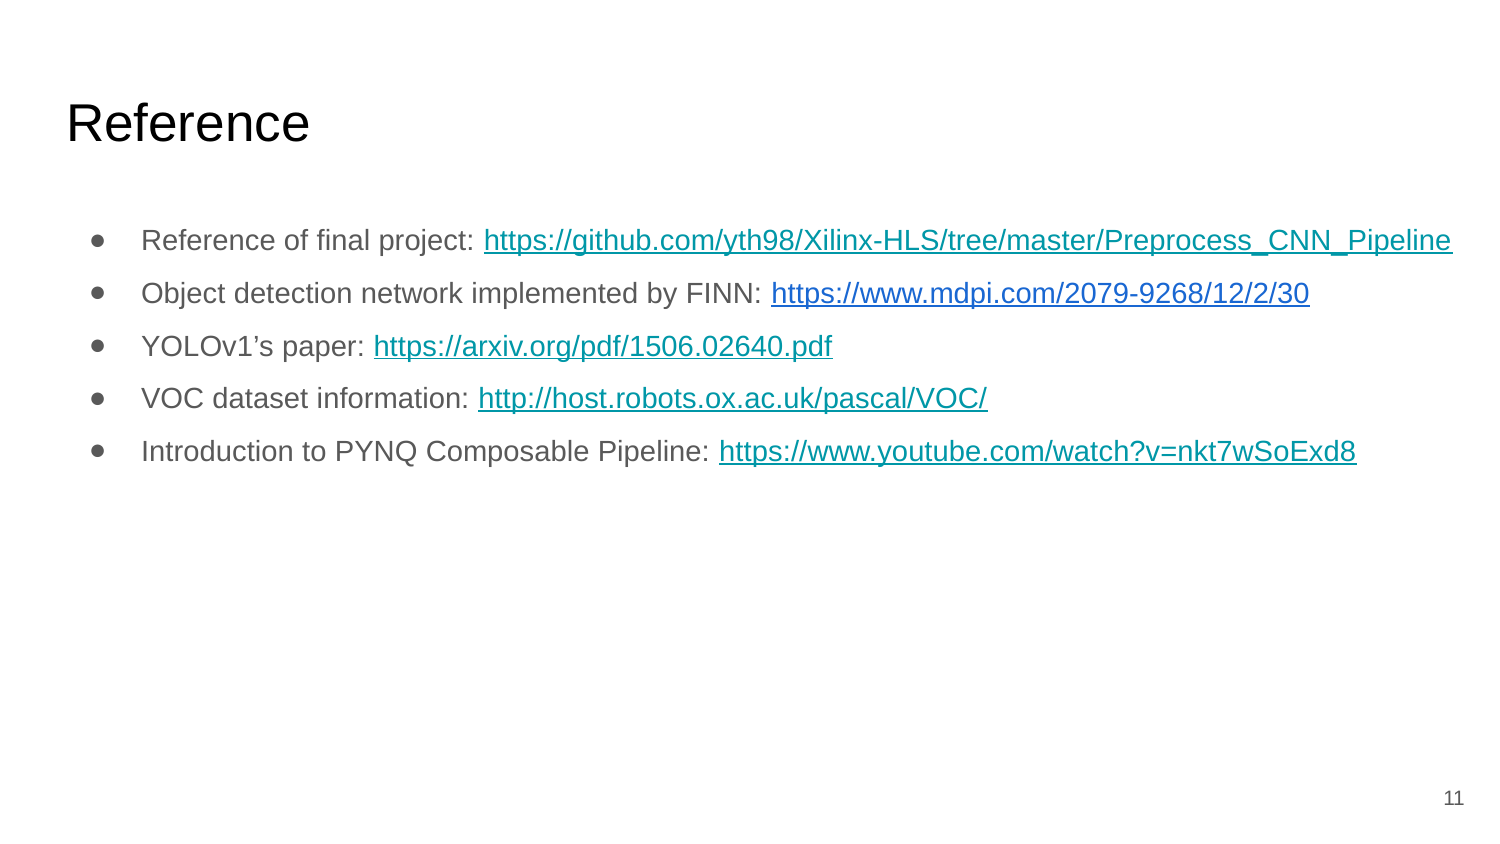

# Reference
Reference of final project: https://github.com/yth98/Xilinx-HLS/tree/master/Preprocess_CNN_Pipeline
Object detection network implemented by FINN: https://www.mdpi.com/2079-9268/12/2/30
YOLOv1’s paper: https://arxiv.org/pdf/1506.02640.pdf
VOC dataset information: http://host.robots.ox.ac.uk/pascal/VOC/
Introduction to PYNQ Composable Pipeline: https://www.youtube.com/watch?v=nkt7wSoExd8
11